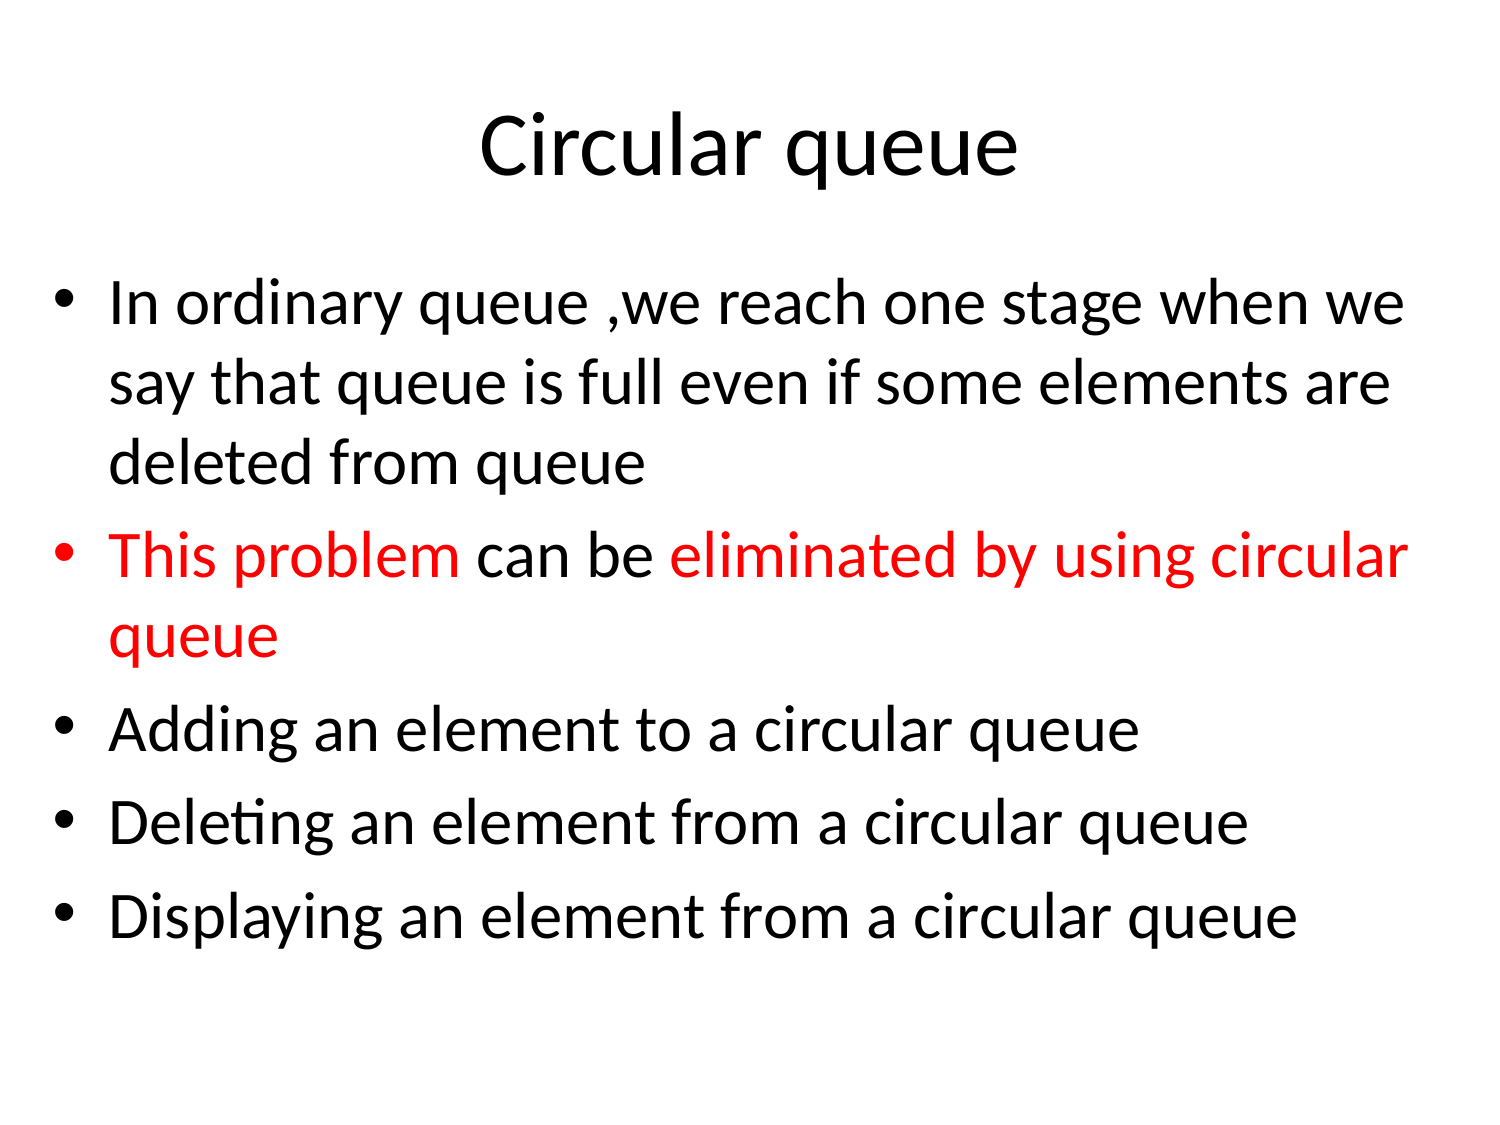

# Circular queue
In ordinary queue ,we reach one stage when we say that queue is full even if some elements are deleted from queue
This problem can be eliminated by using circular queue
Adding an element to a circular queue
Deleting an element from a circular queue
Displaying an element from a circular queue